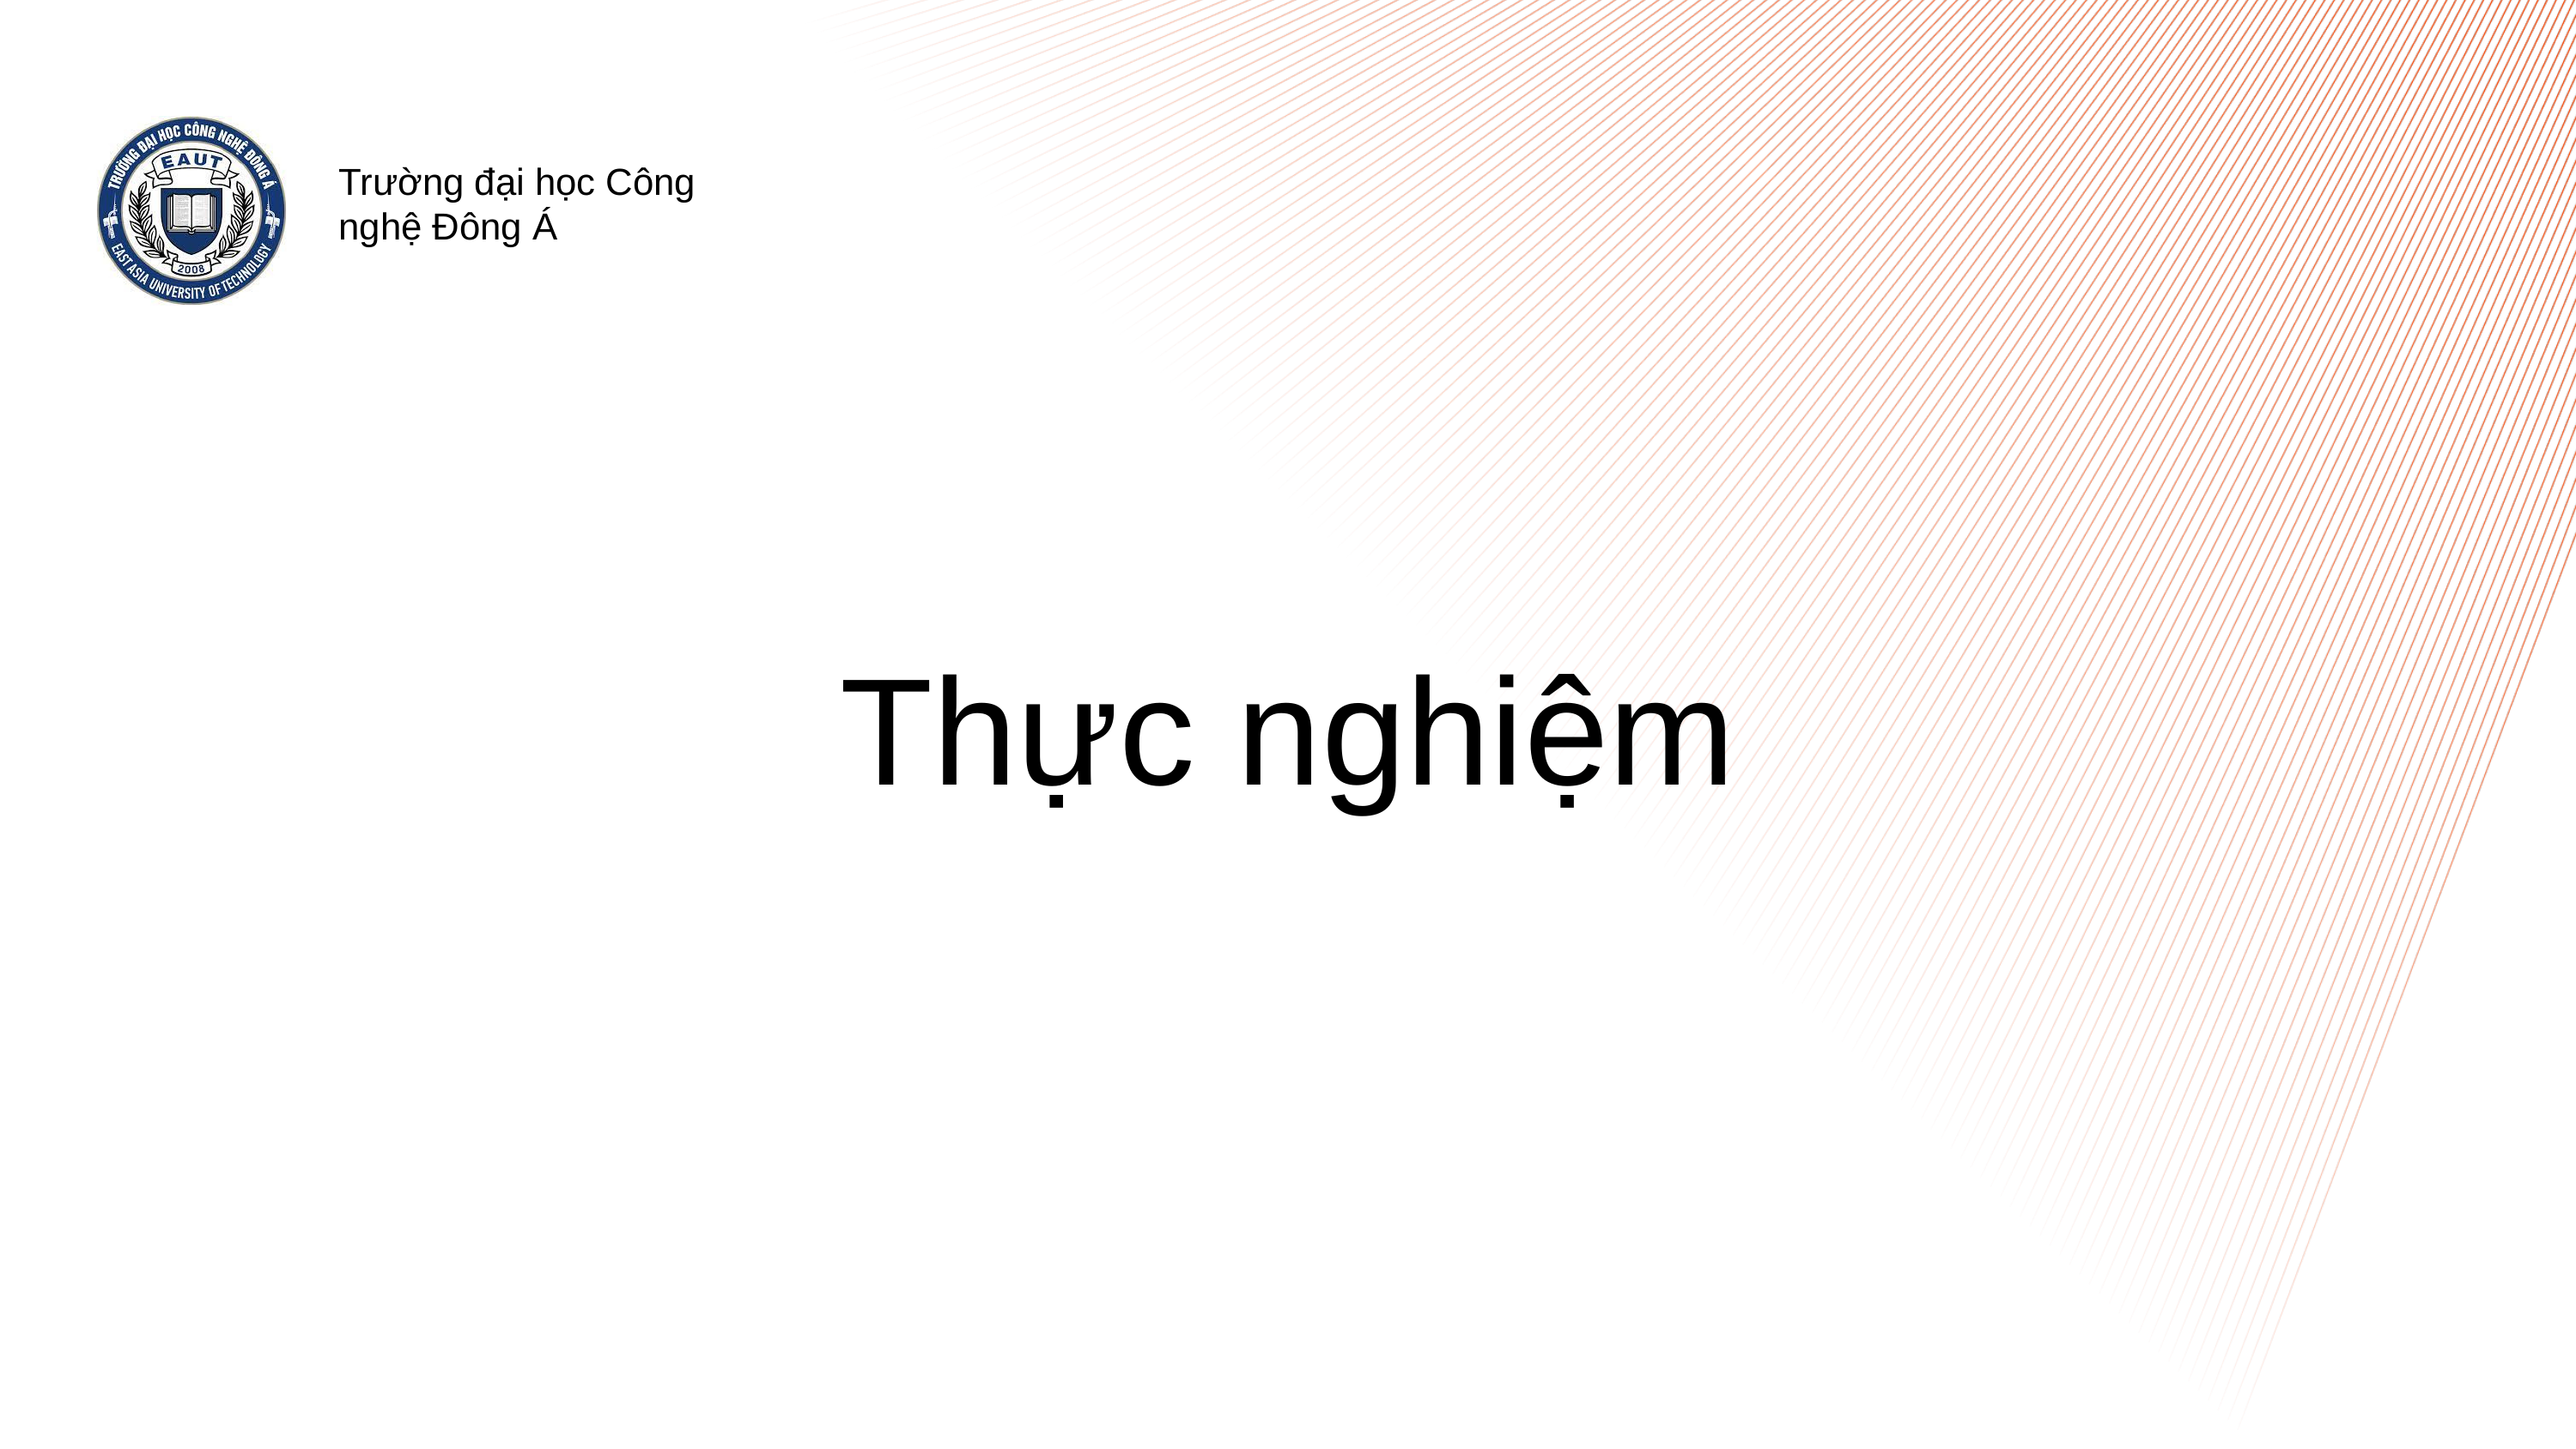

Trường đại học Công nghệ Đông Á
Thực nghiệm